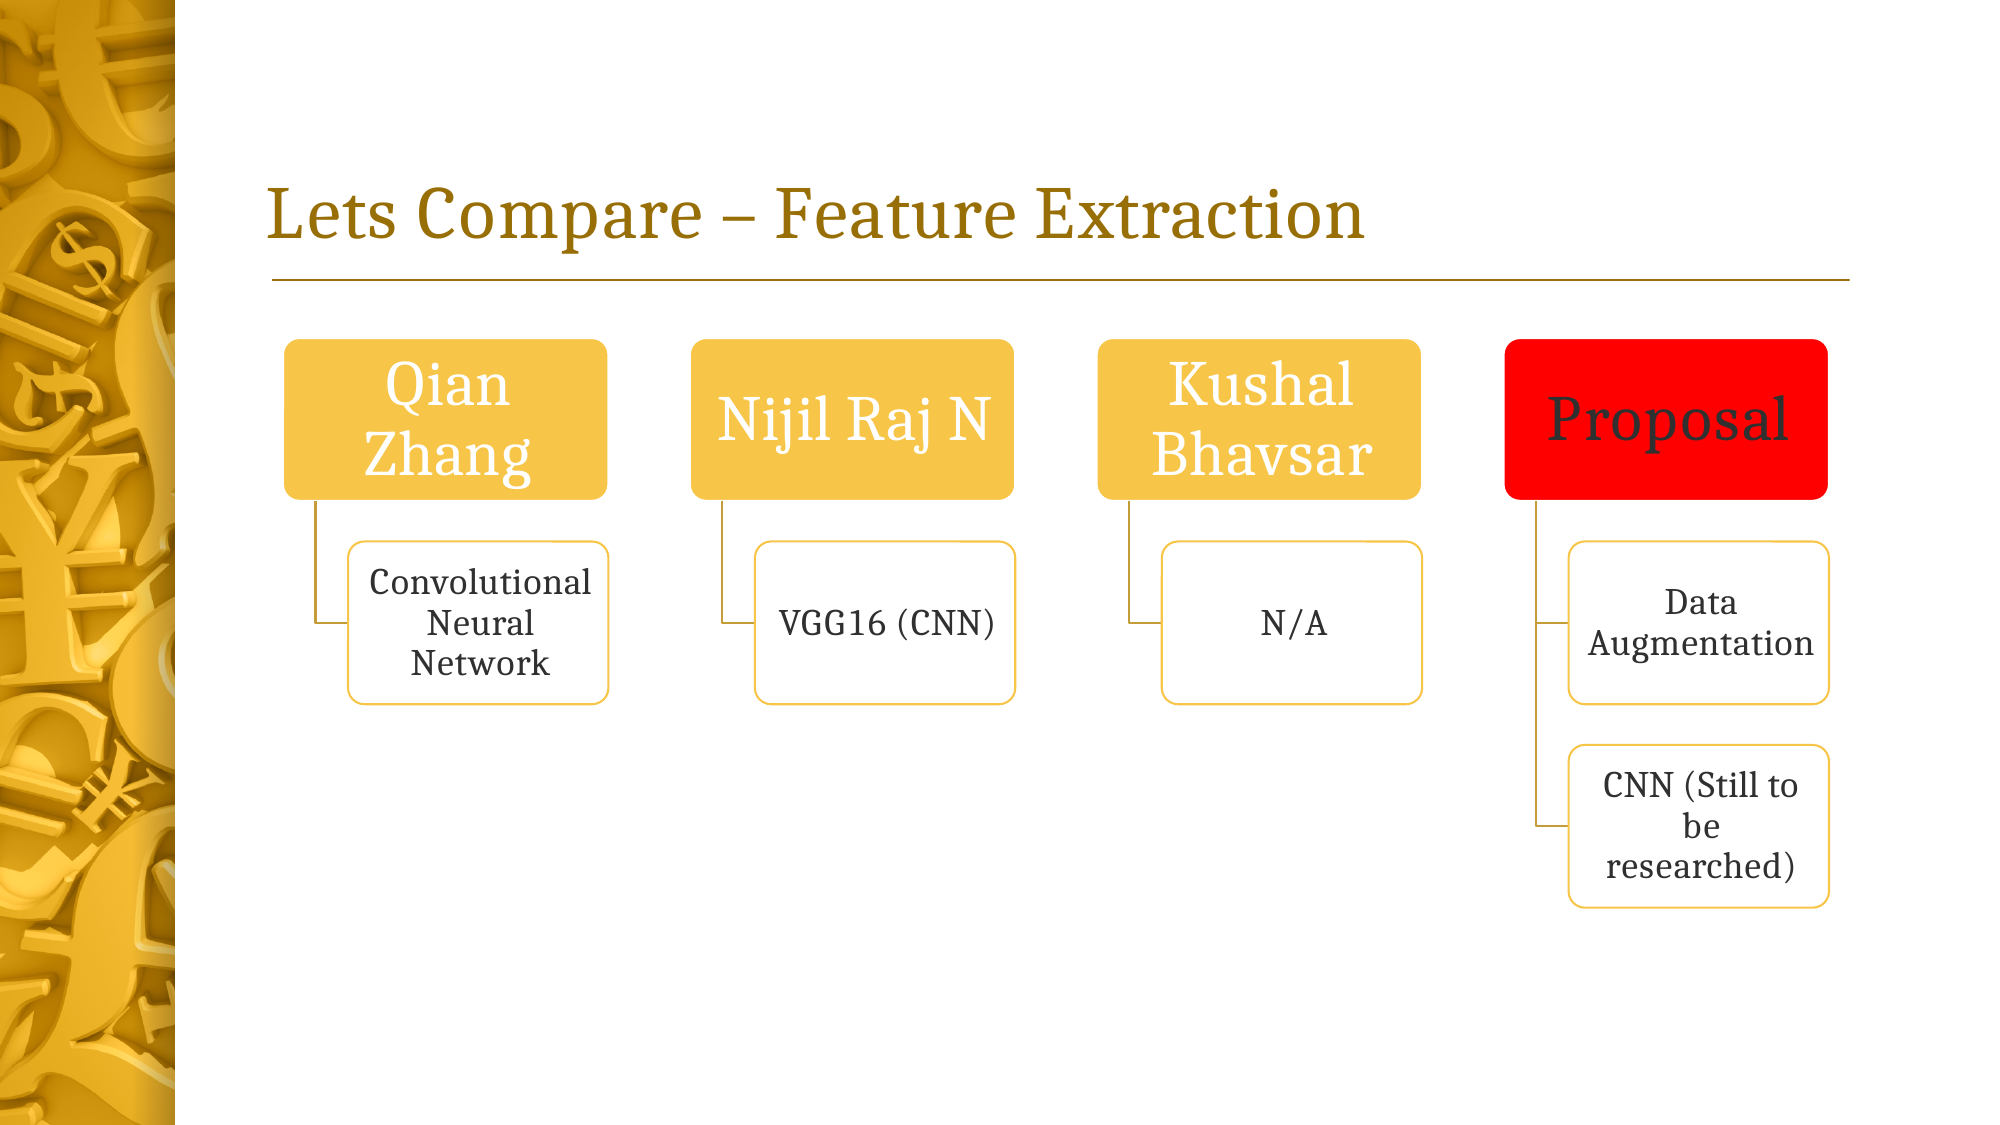

# Lets Compare – Feature Extraction
Qian Zhang
Convolutional Neural Network
Nijil Raj N
VGG16 (CNN)
Kushal Bhavsar
N/A
Proposal
Data Augmentation
CNN (Still to be researched)